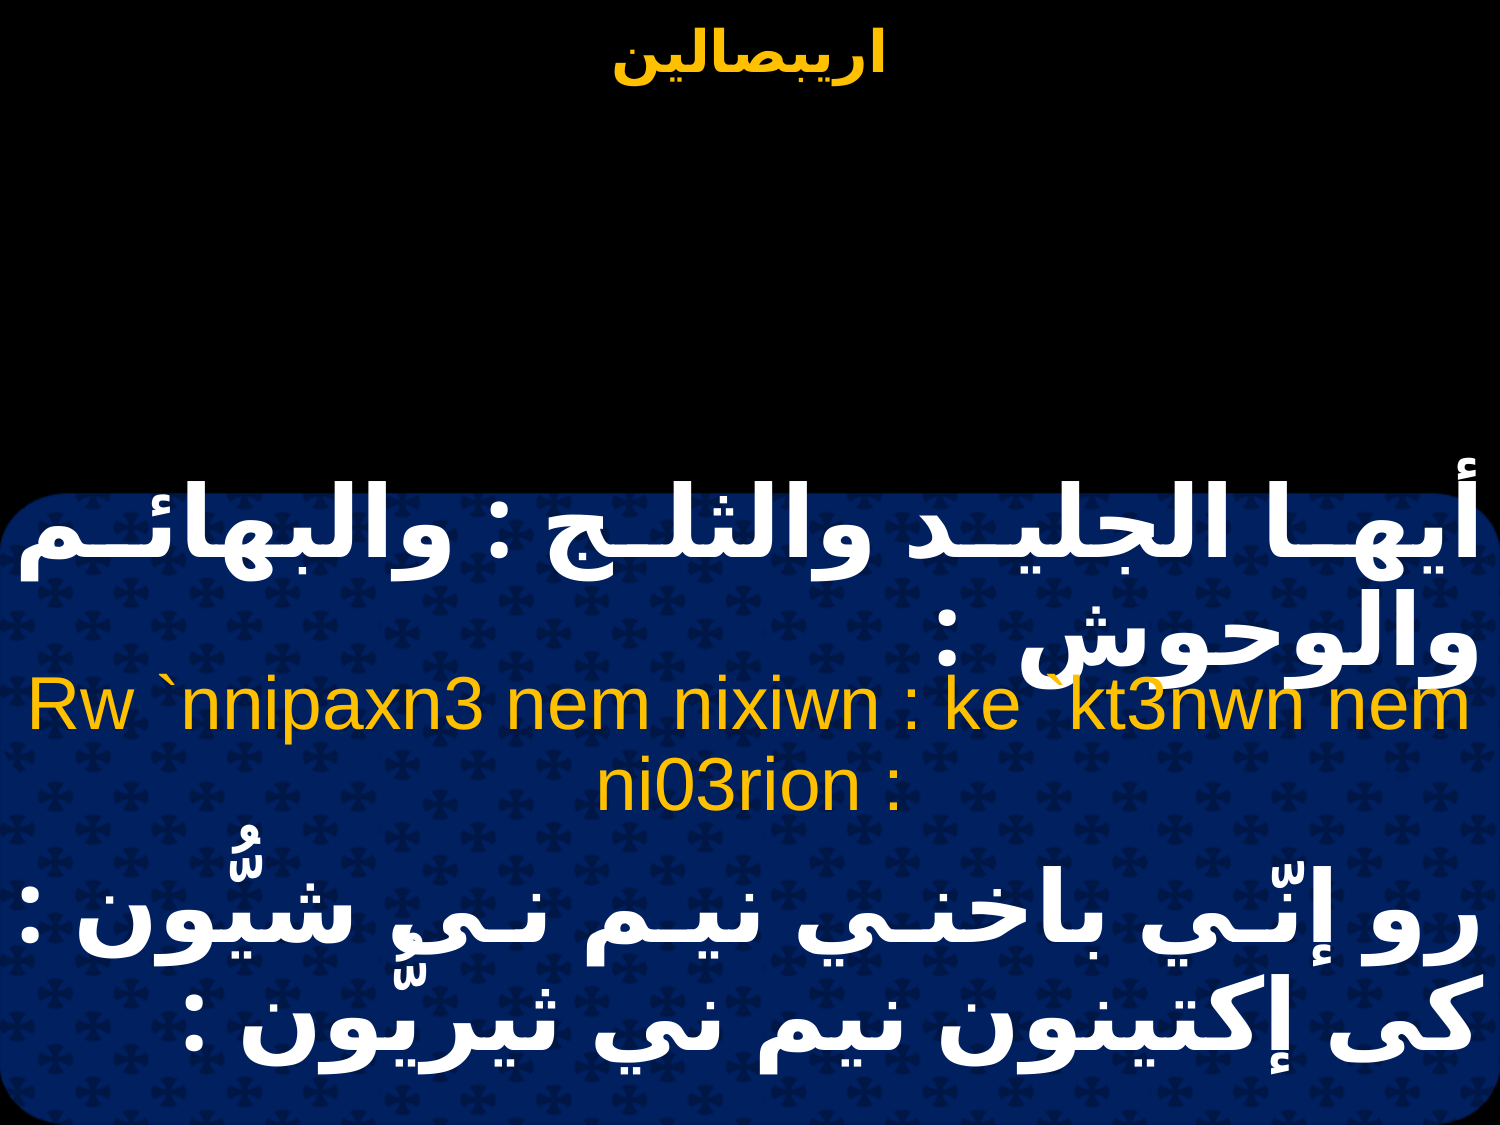

أيها الجليد والثلج : والبهائم والوحوش  :

Rw `nnipaxn3 nem nixiwn : ke `kt3nwn nem ni03rion :

رو إنّي باخني نيم نى شيُّون : كى إكتينون نيم ني ثيريُّون :